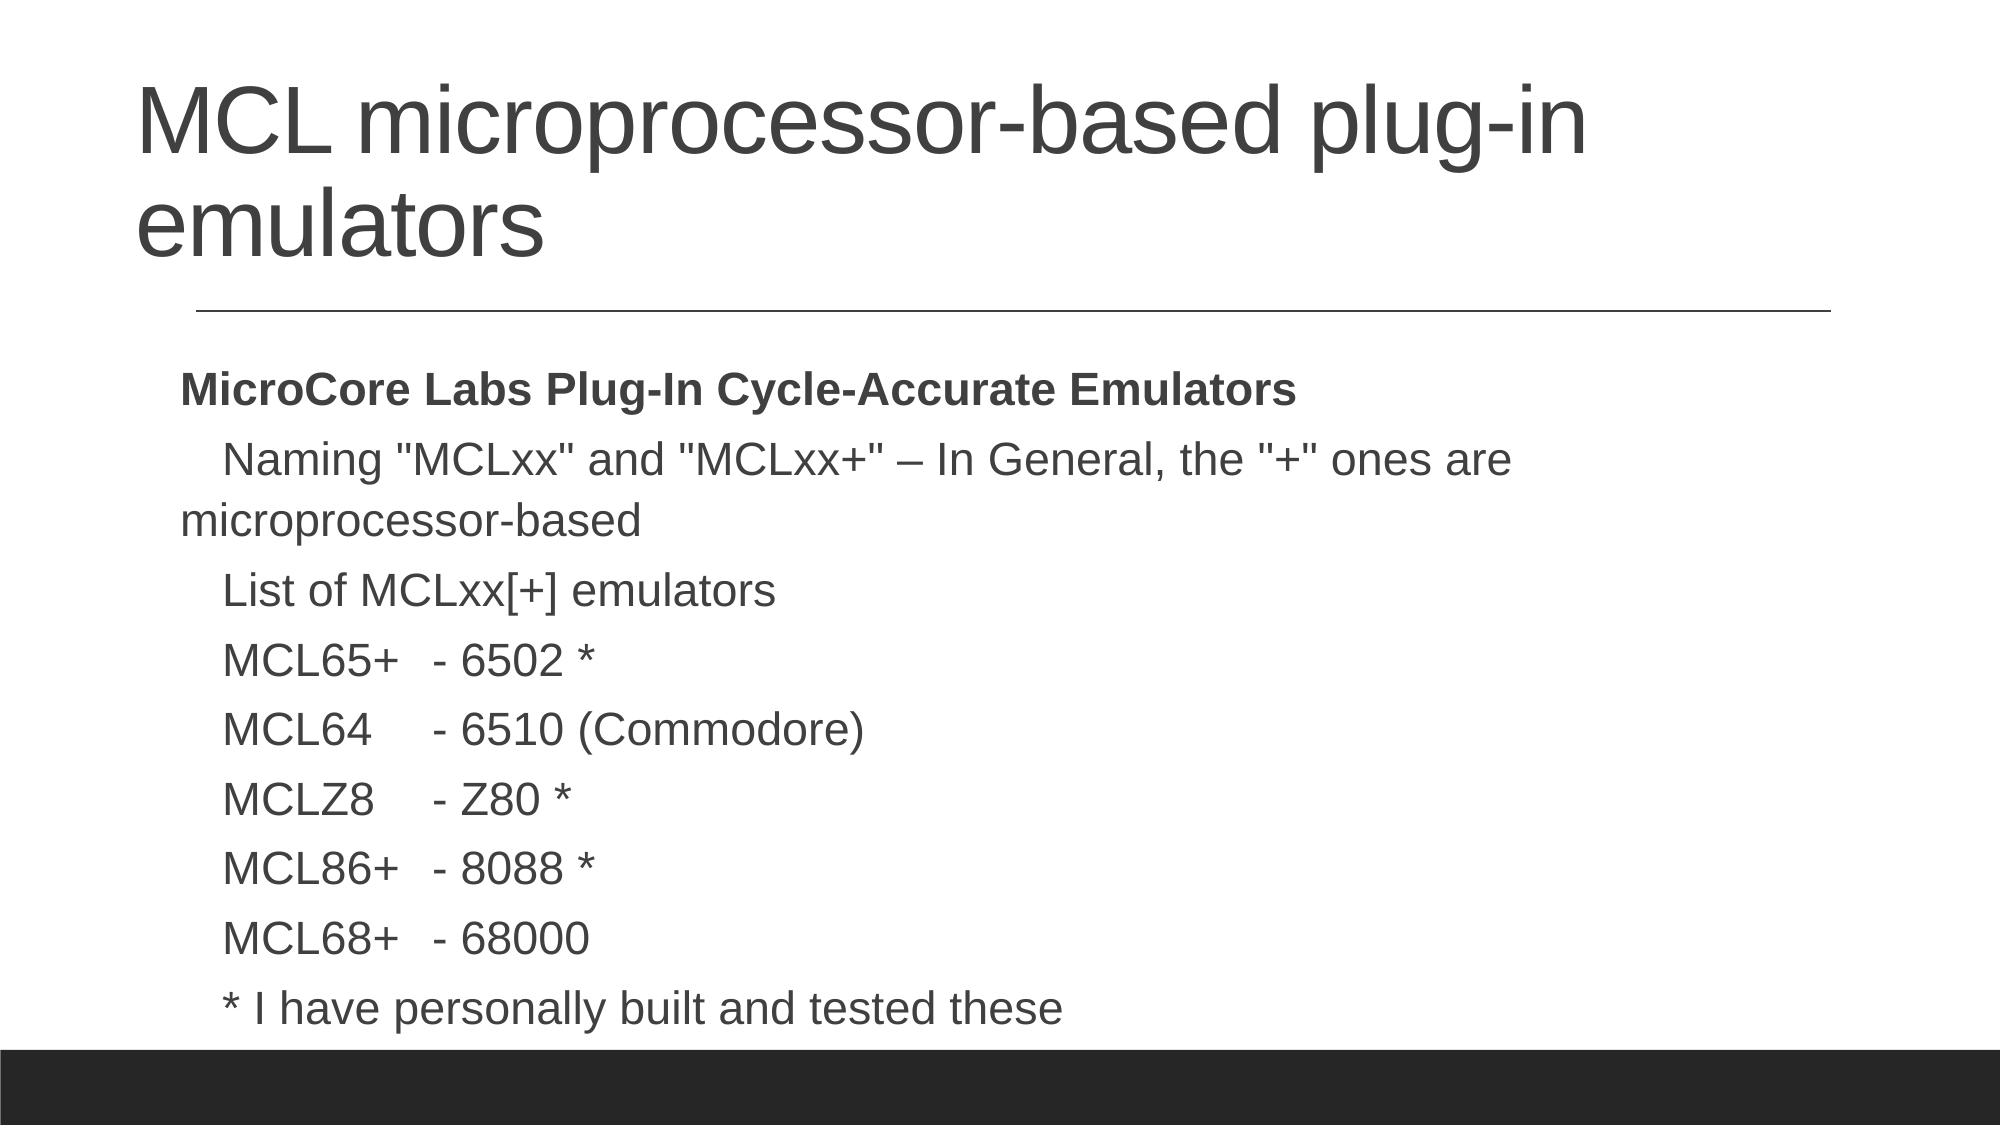

# MCL microprocessor-based plug-in emulators
MicroCore Labs Plug-In Cycle-Accurate Emulators
	Naming "MCLxx" and "MCLxx+" – In General, the "+" ones are microprocessor-based
	List of MCLxx[+] emulators
		MCL65+	- 6502 *
		MCL64		- 6510 (Commodore)
		MCLZ8		- Z80 *
		MCL86+	- 8088 *
		MCL68+	- 68000
	* I have personally built and tested these